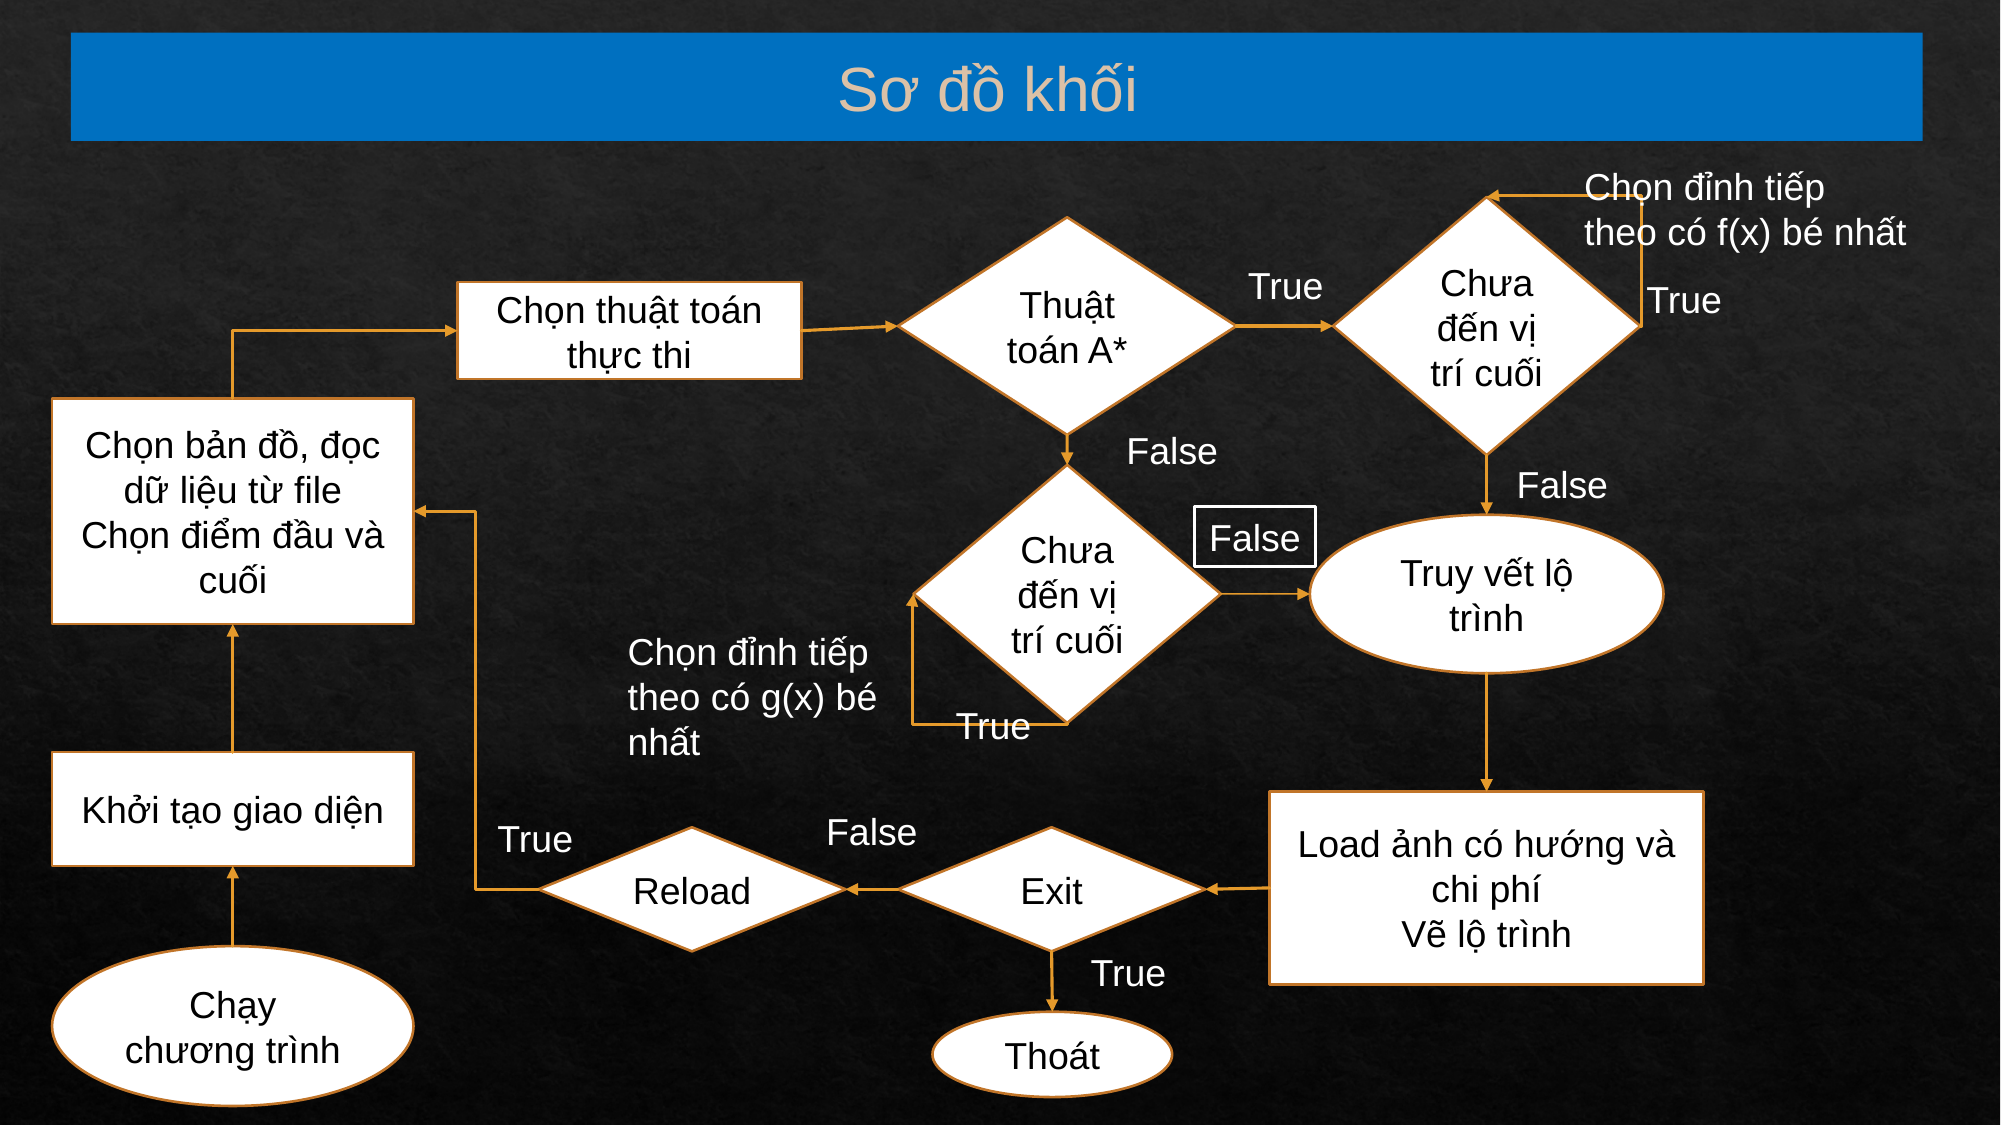

Sơ đồ khối
Chọn đỉnh tiếp theo có f(x) bé nhất
Chưa đến vị trí cuối
Thuật toán A*
True
True
Chọn thuật toán thực thi
Chọn bản đồ, đọc dữ liệu từ file
Chọn điểm đầu và cuối
False
False
Chưa đến vị trí cuối
False
Truy vết lộ trình
Chọn đỉnh tiếp theo có g(x) bé nhất
True
Khởi tạo giao diện
Load ảnh có hướng và chi phí
Vẽ lộ trình
False
True
Reload
Exit
True
Chạy chương trình
Thoát